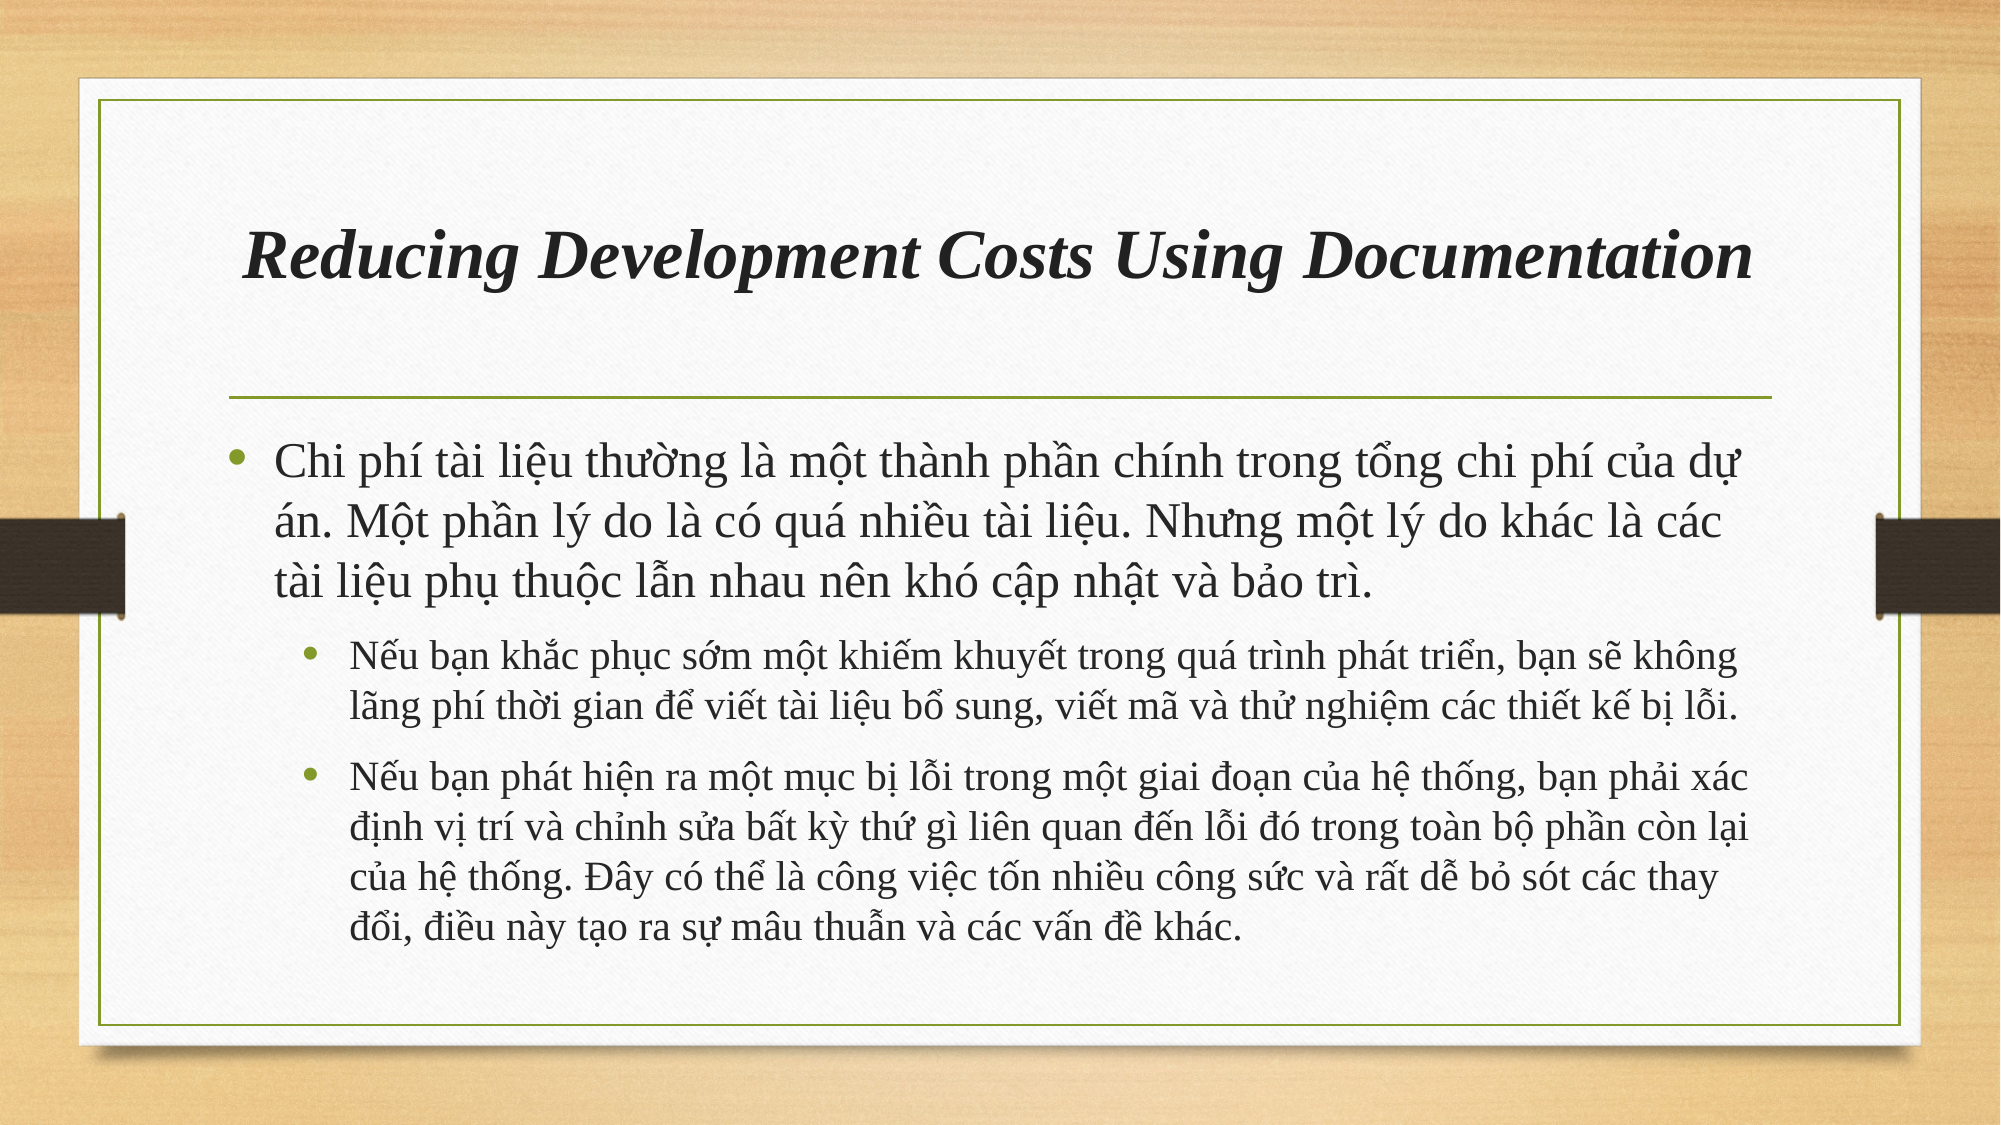

# Reducing Development Costs Using Documentation
Chi phí tài liệu thường là một thành phần chính trong tổng chi phí của dự án. Một phần lý do là có quá nhiều tài liệu. Nhưng một lý do khác là các tài liệu phụ thuộc lẫn nhau nên khó cập nhật và bảo trì.
Nếu bạn khắc phục sớm một khiếm khuyết trong quá trình phát triển, bạn sẽ không lãng phí thời gian để viết tài liệu bổ sung, viết mã và thử nghiệm các thiết kế bị lỗi.
Nếu bạn phát hiện ra một mục bị lỗi trong một giai đoạn của hệ thống, bạn phải xác định vị trí và chỉnh sửa bất kỳ thứ gì liên quan đến lỗi đó trong toàn bộ phần còn lại của hệ thống. Đây có thể là công việc tốn nhiều công sức và rất dễ bỏ sót các thay đổi, điều này tạo ra sự mâu thuẫn và các vấn đề khác.